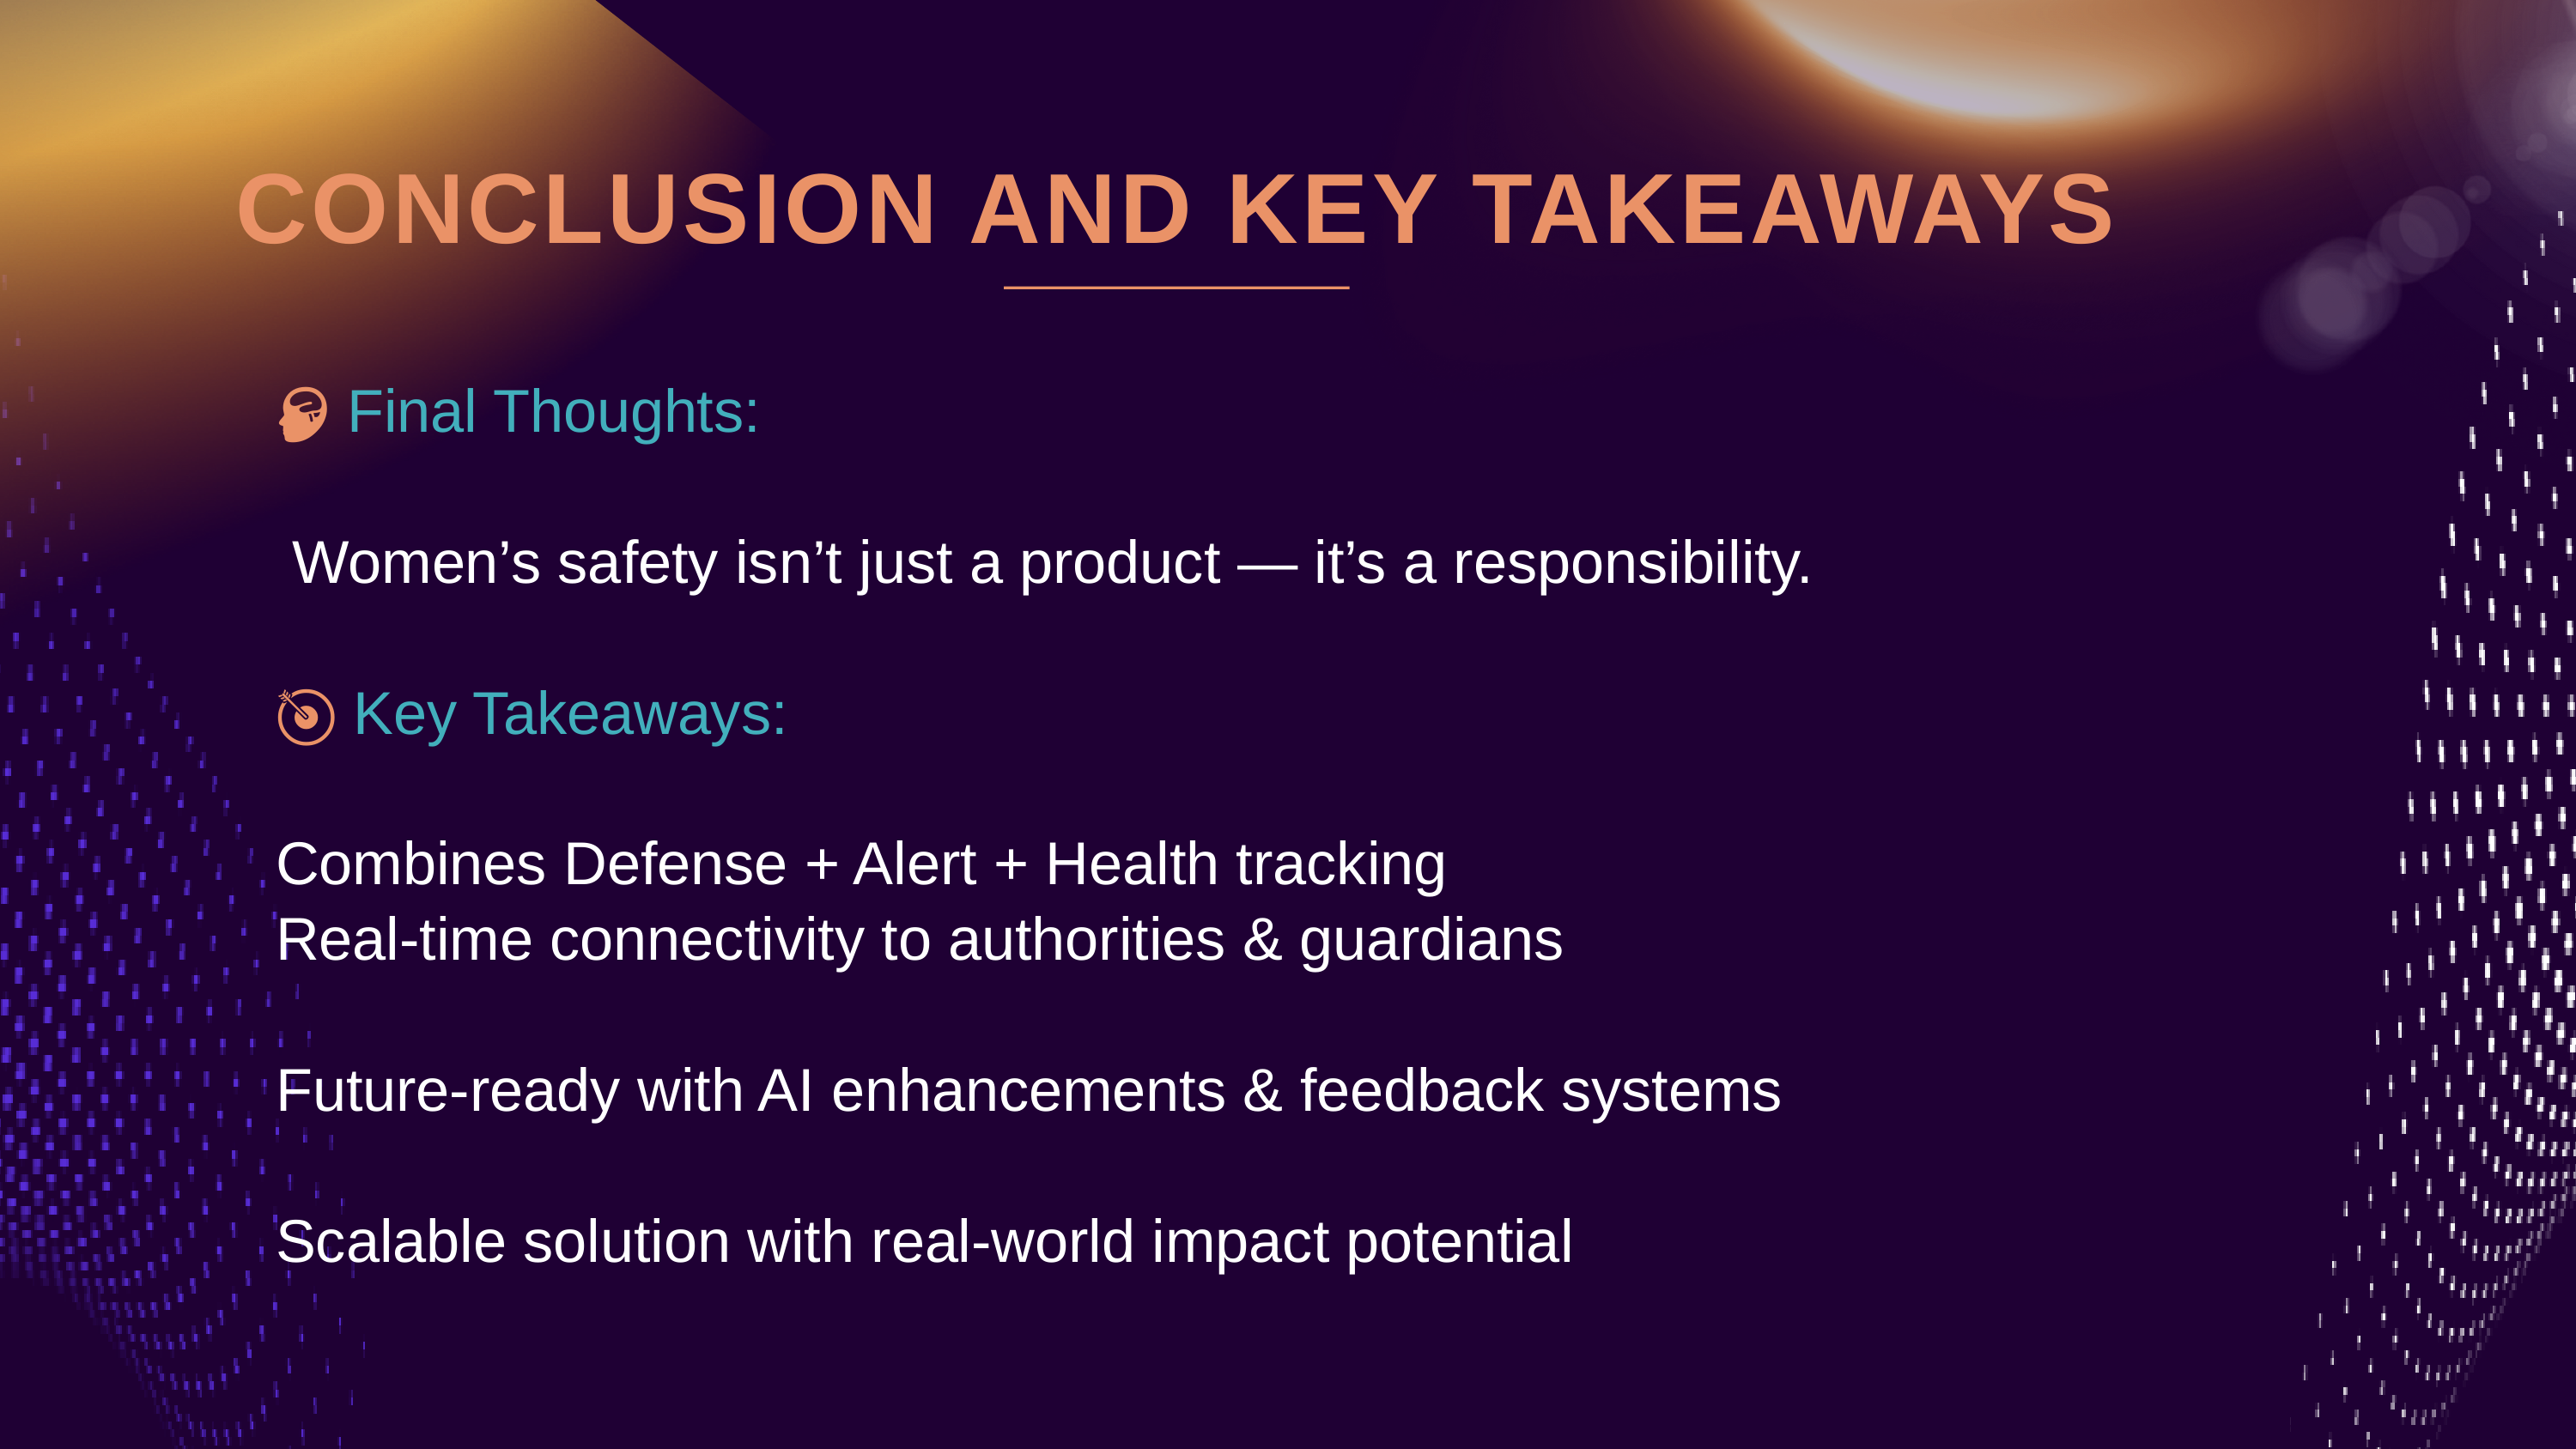

CONCLUSION AND KEY TAKEAWAYS

🧠 Final Thoughts:

 Women’s safety isn’t just a product — it’s a responsibility.

🎯 Key Takeaways:

Combines Defense + Alert + Health tracking
Real-time connectivity to authorities & guardians

Future-ready with AI enhancements & feedback systems

Scalable solution with real-world impact potential